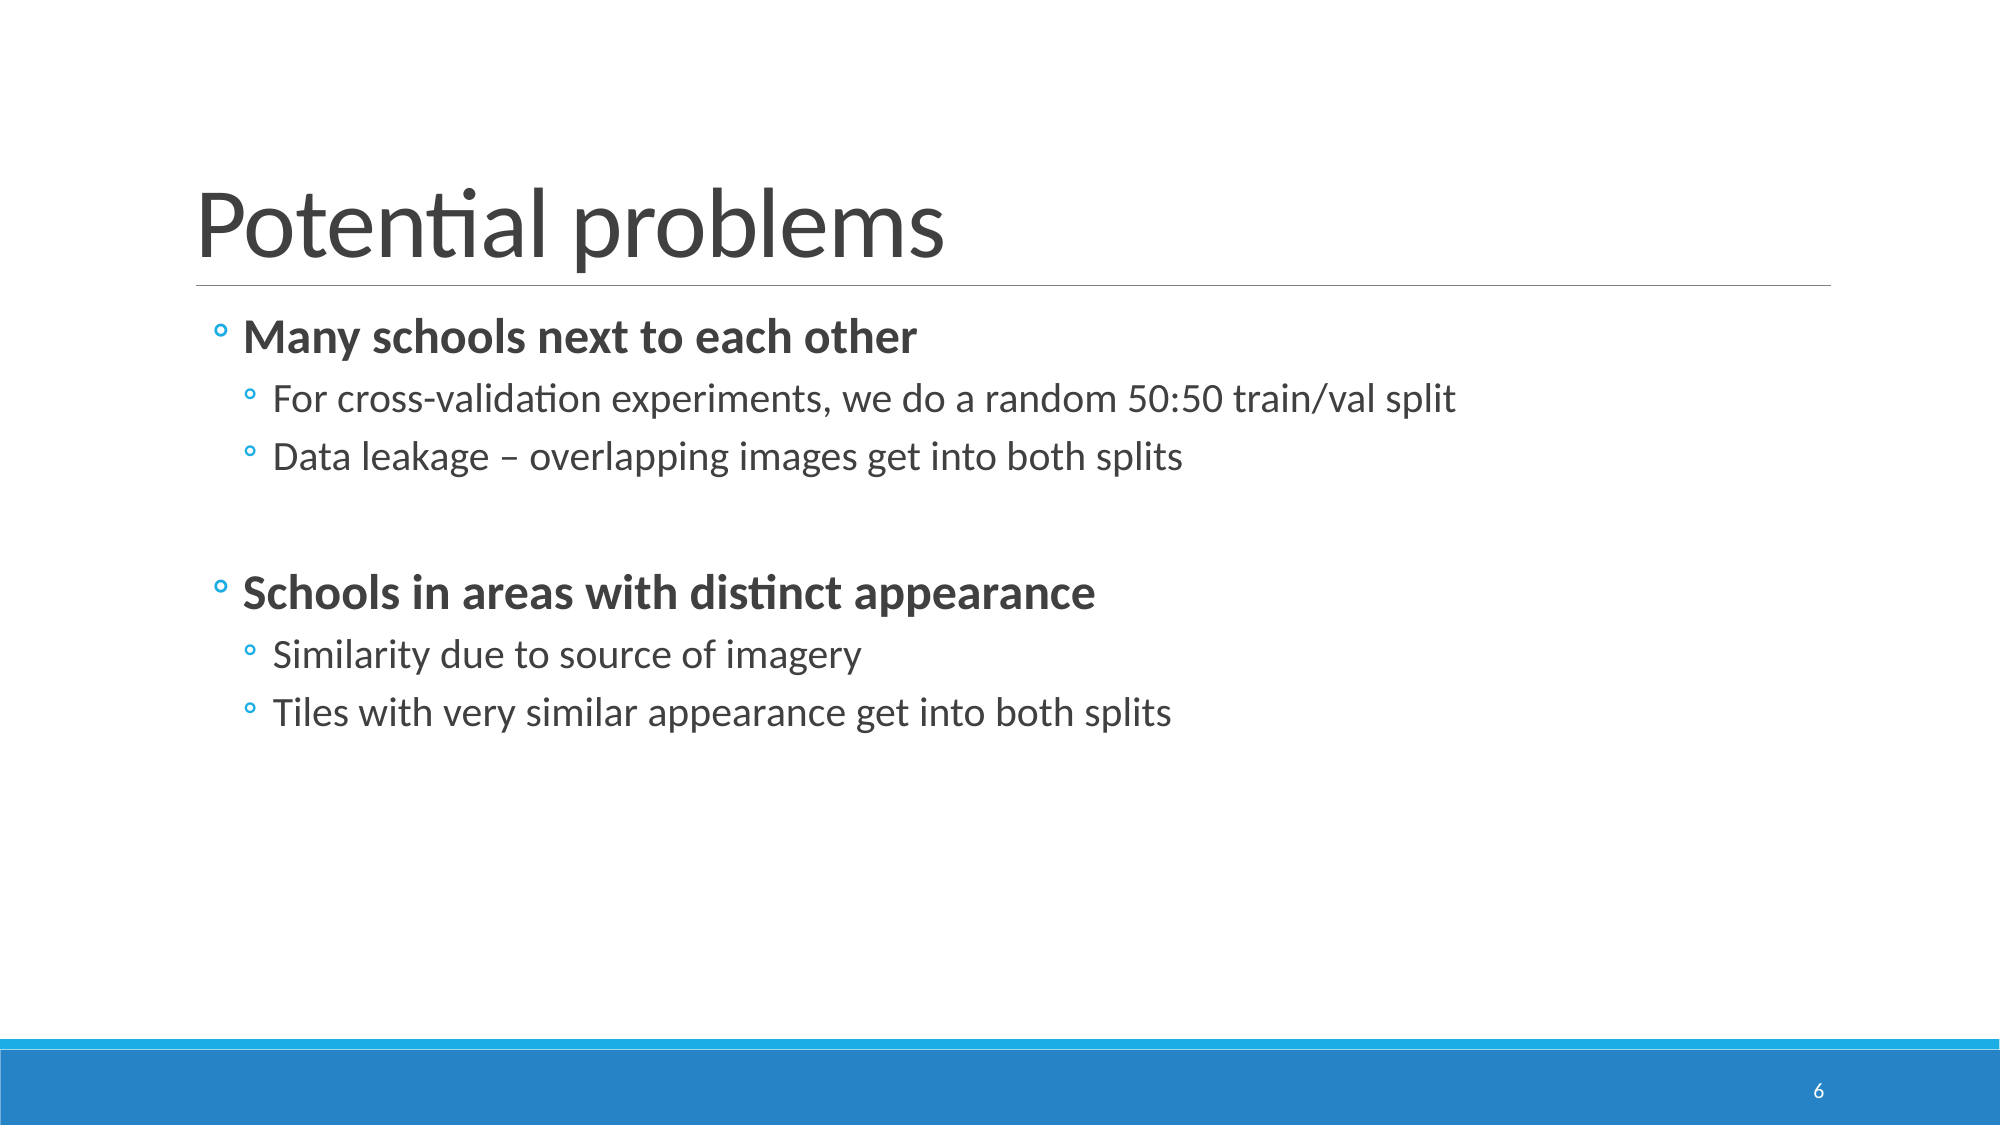

# Potential problems
Many schools next to each other
For cross-validation experiments, we do a random 50:50 train/val split
Data leakage – overlapping images get into both splits

Schools in areas with distinct appearance
Similarity due to source of imagery
Tiles with very similar appearance get into both splits

6